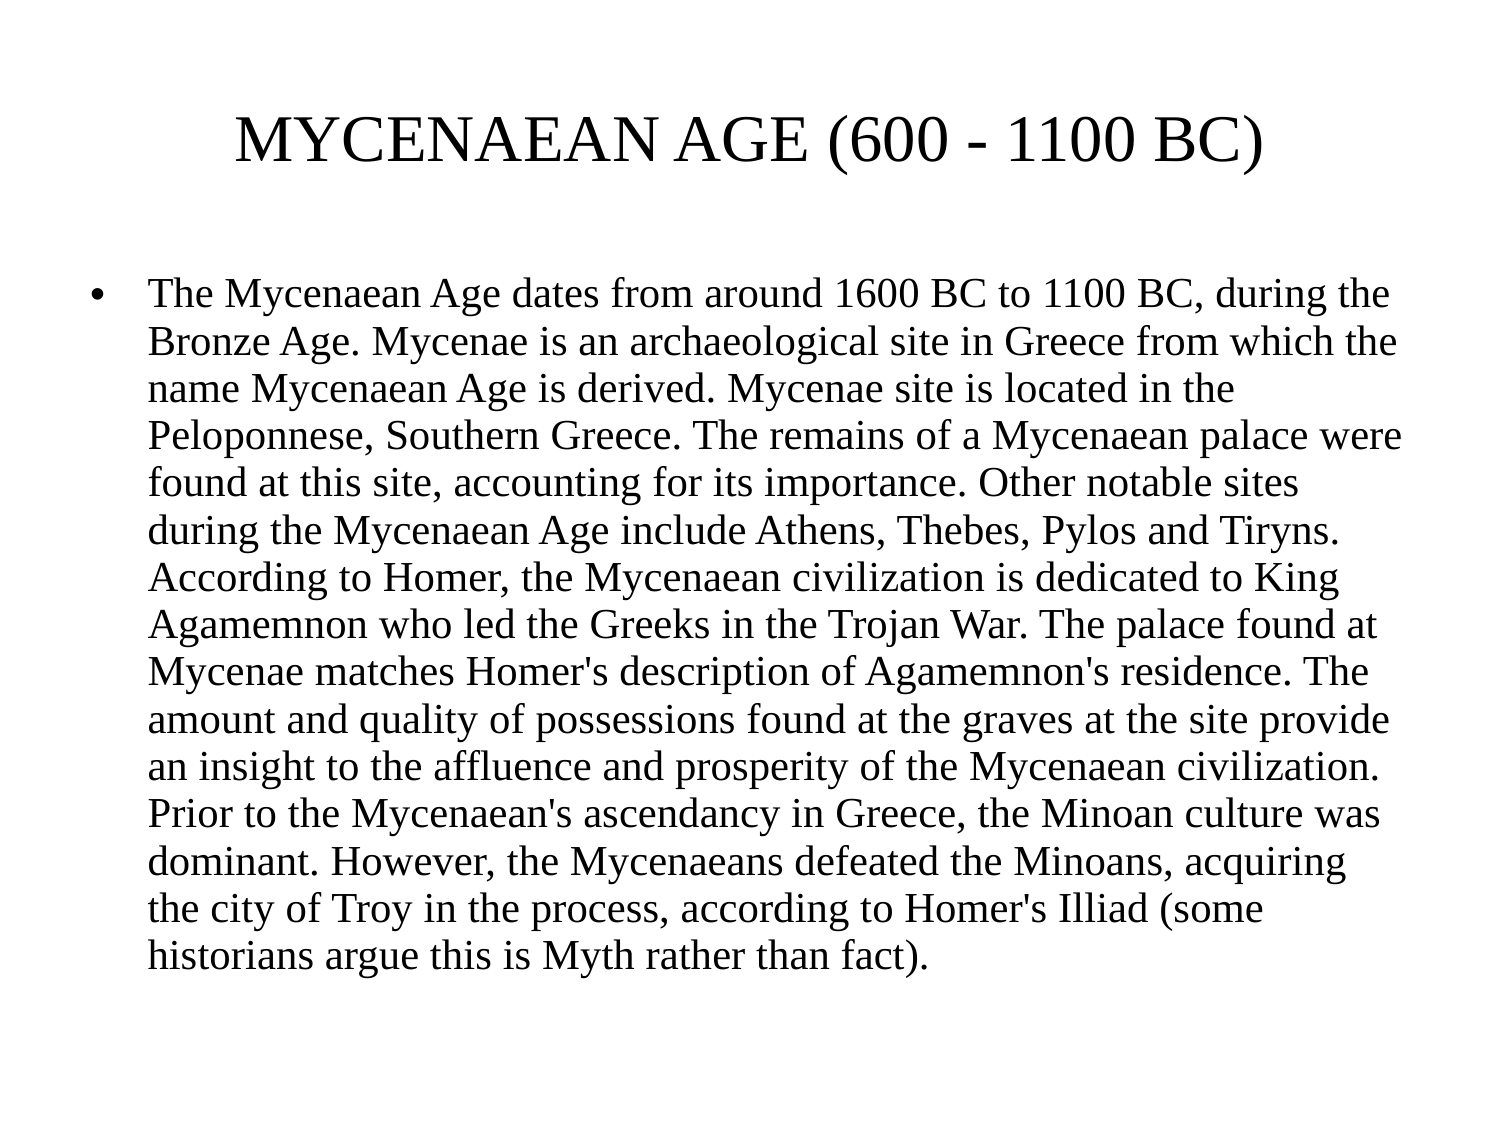

# MYCENAEAN AGE (600 - 1100 BC)
The Mycenaean Age dates from around 1600 BC to 1100 BC, during the Bronze Age. Mycenae is an archaeological site in Greece from which the name Mycenaean Age is derived. Mycenae site is located in the Peloponnese, Southern Greece. The remains of a Mycenaean palace were found at this site, accounting for its importance. Other notable sites during the Mycenaean Age include Athens, Thebes, Pylos and Tiryns.
According to Homer, the Mycenaean civilization is dedicated to King Agamemnon who led the Greeks in the Trojan War. The palace found at Mycenae matches Homer's description of Agamemnon's residence. The amount and quality of possessions found at the graves at the site provide an insight to the affluence and prosperity of the Mycenaean civilization. Prior to the Mycenaean's ascendancy in Greece, the Minoan culture was dominant. However, the Mycenaeans defeated the Minoans, acquiring the city of Troy in the process, according to Homer's Illiad (some historians argue this is Myth rather than fact).